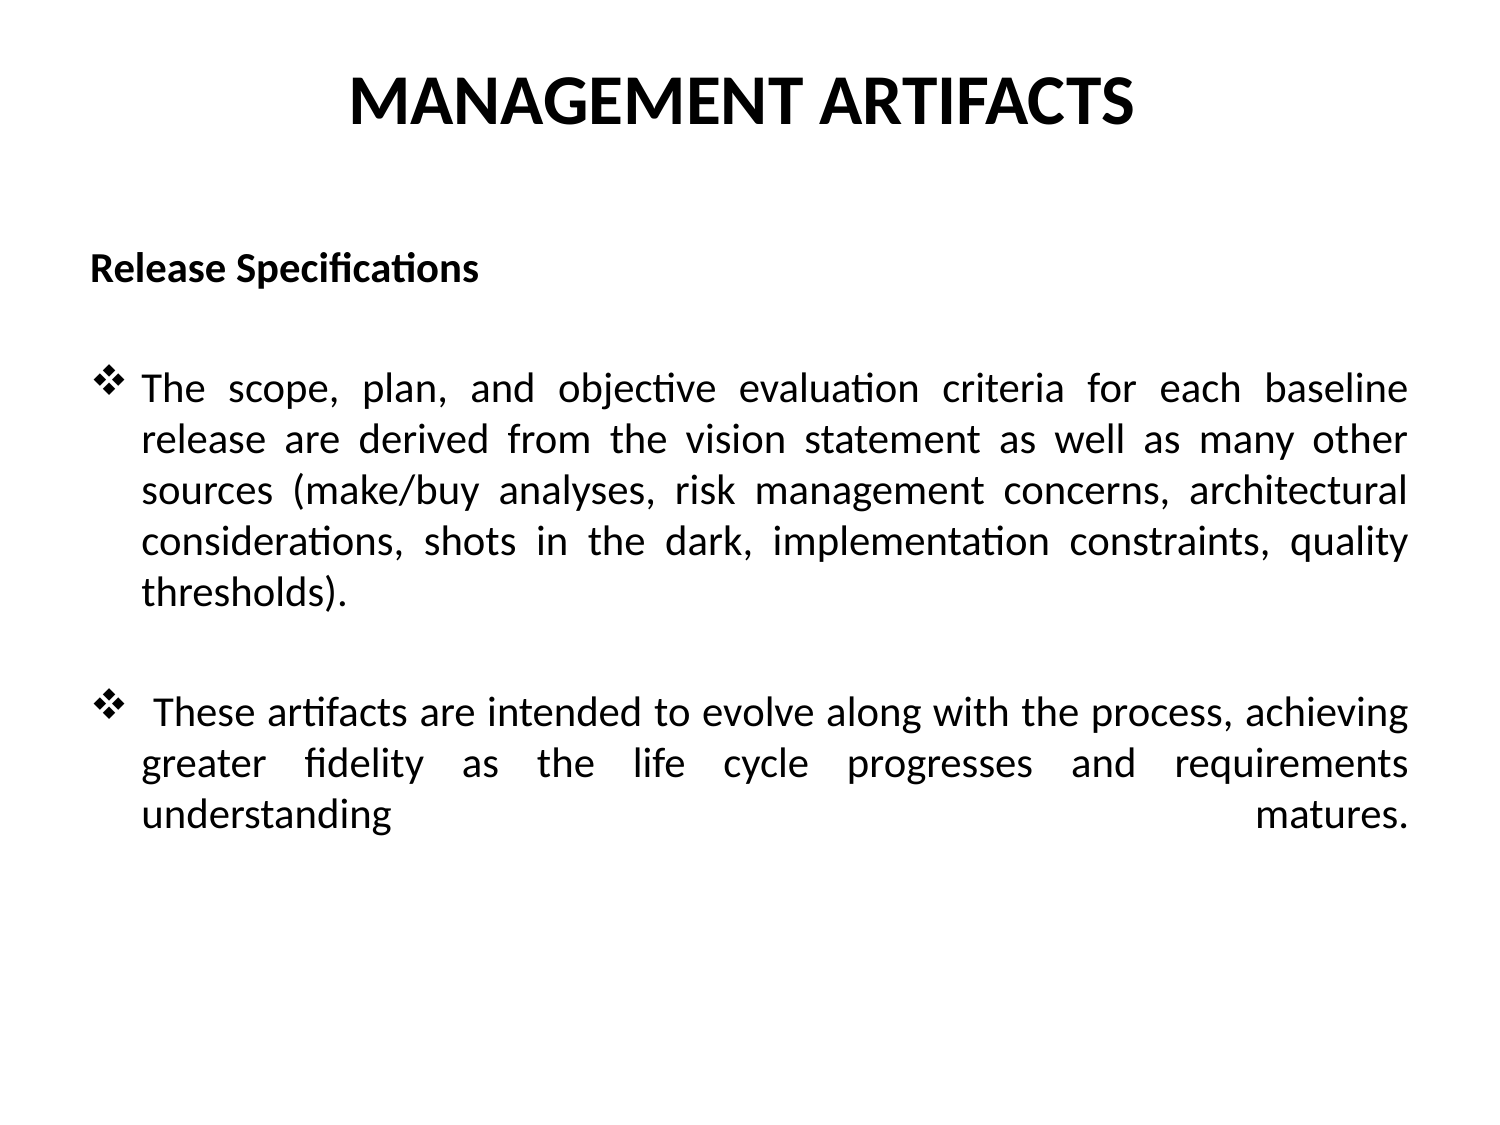

# MANAGEMENT ARTIFACTS
Release Specifications

The scope, plan, and objective evaluation criteria for each baseline release are derived from the vision statement as well as many other sources (make/buy analyses, risk management concerns, architectural considerations, shots in the dark, implementation constraints, quality thresholds).

 These artifacts are intended to evolve along with the process, achieving greater fidelity as the life cycle progresses and requirements understanding matures.